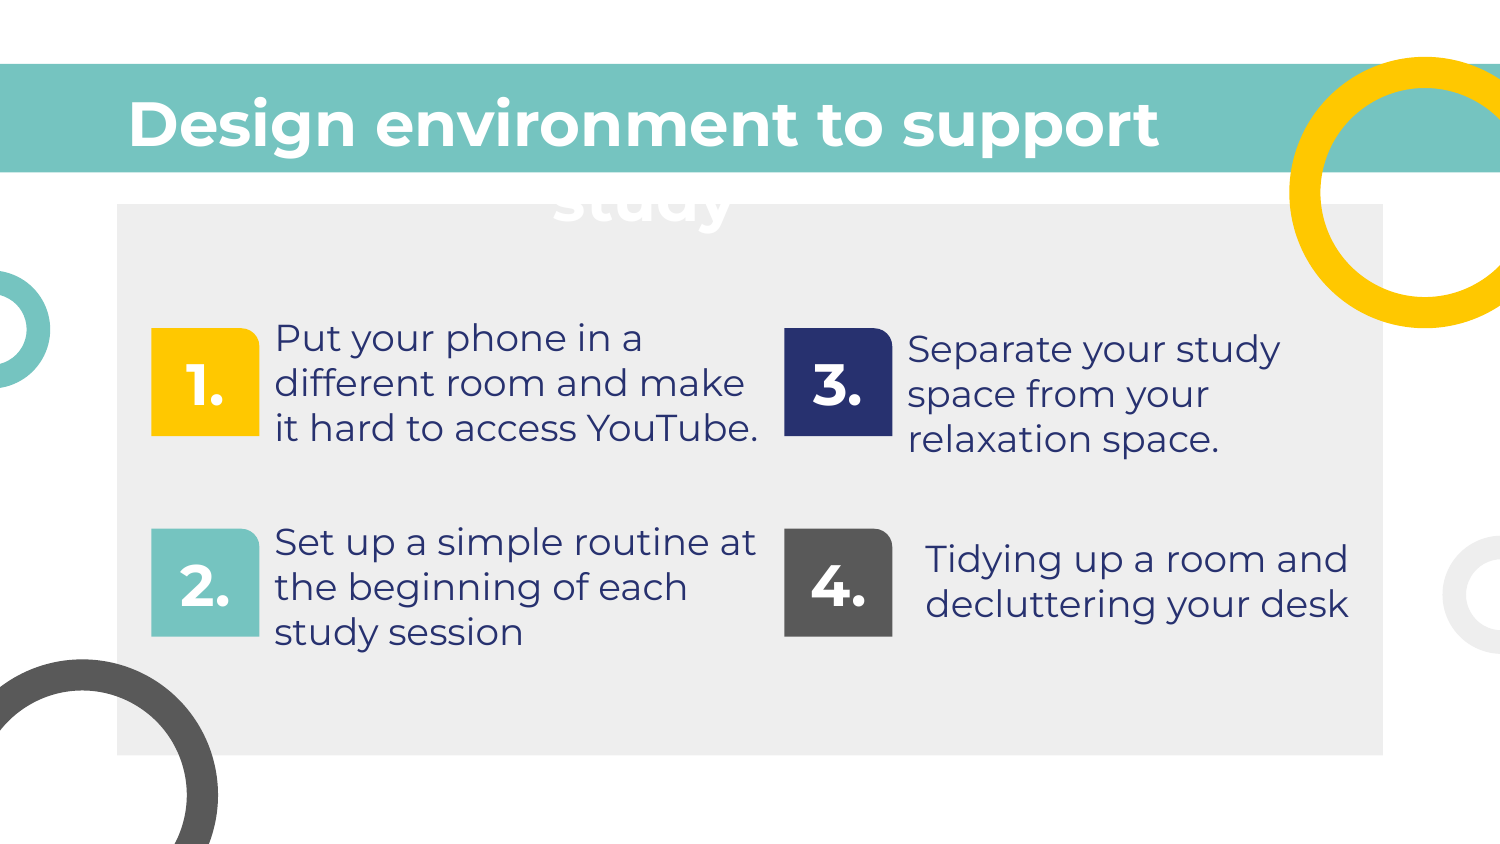

# Design environment to support study
Put your phone in a different room and make it hard to access YouTube.
Separate your study space from your relaxation space.

1.
3.
Set up a simple routine at the beginning of each study session
Tidying up a room and decluttering your desk

2.
4.